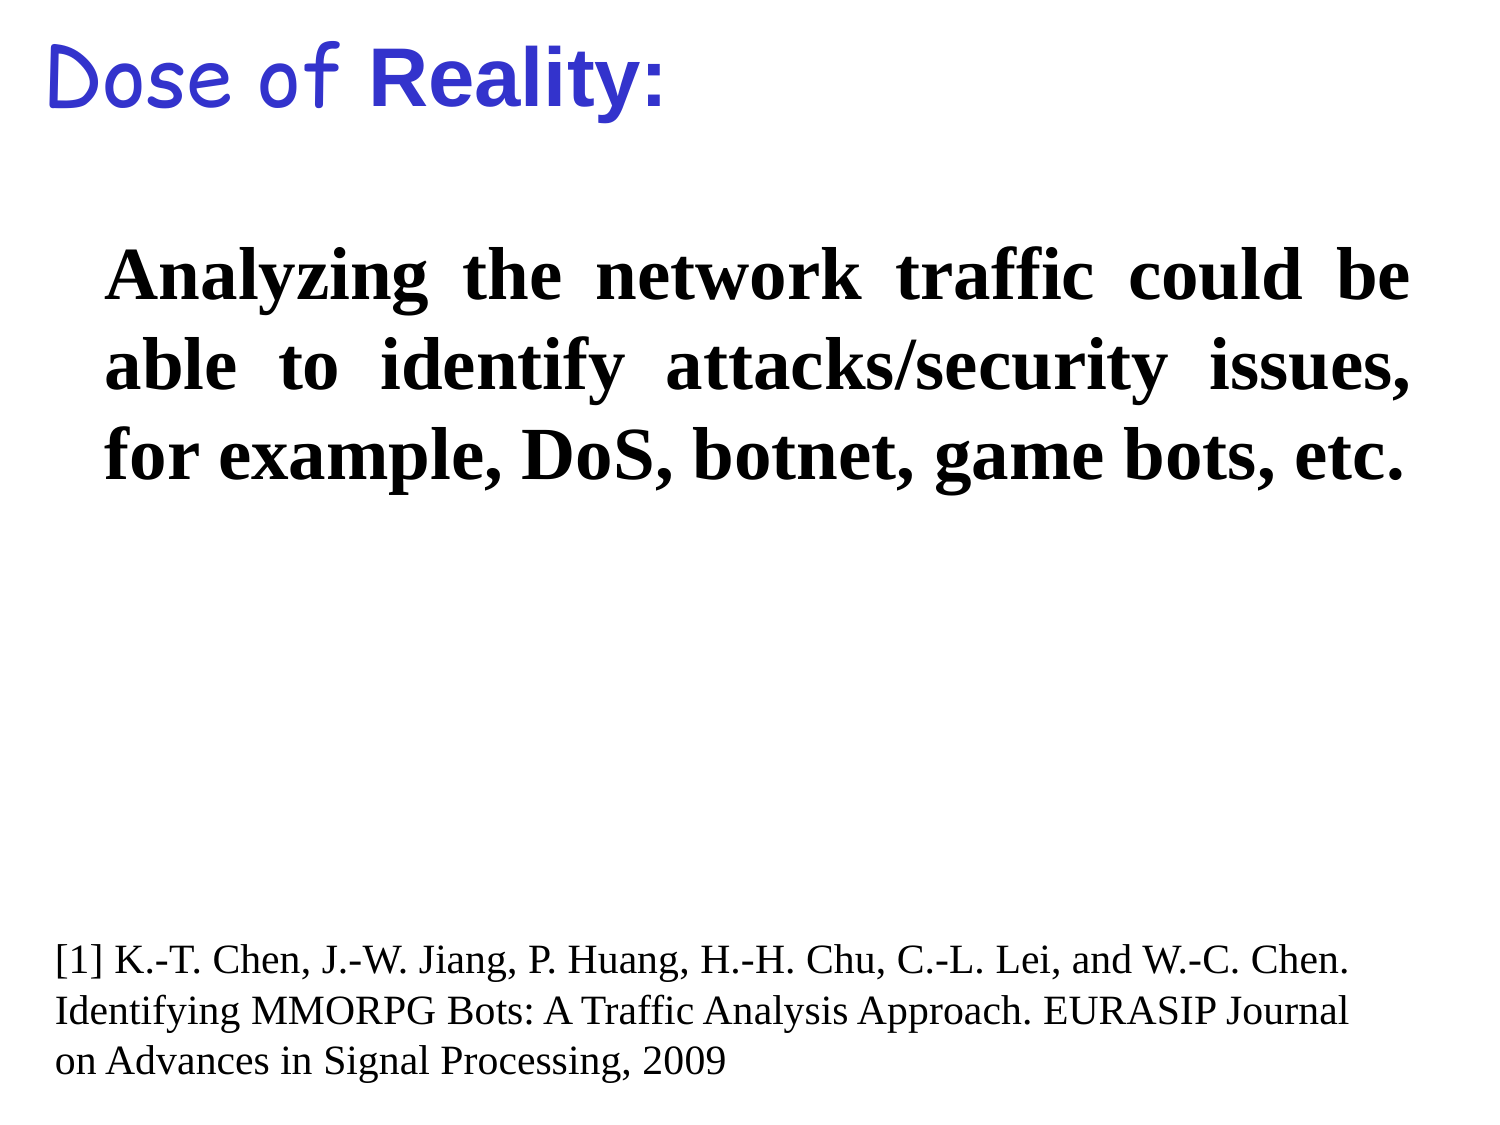

Dose of Reality:
Analyzing the network traffic could be able to identify attacks/security issues, for example, DoS, botnet, game bots, etc.
[1] K.-T. Chen, J.-W. Jiang, P. Huang, H.-H. Chu, C.-L. Lei, and W.-C. Chen. Identifying MMORPG Bots: A Traffic Analysis Approach. EURASIP Journal on Advances in Signal Processing, 2009
79